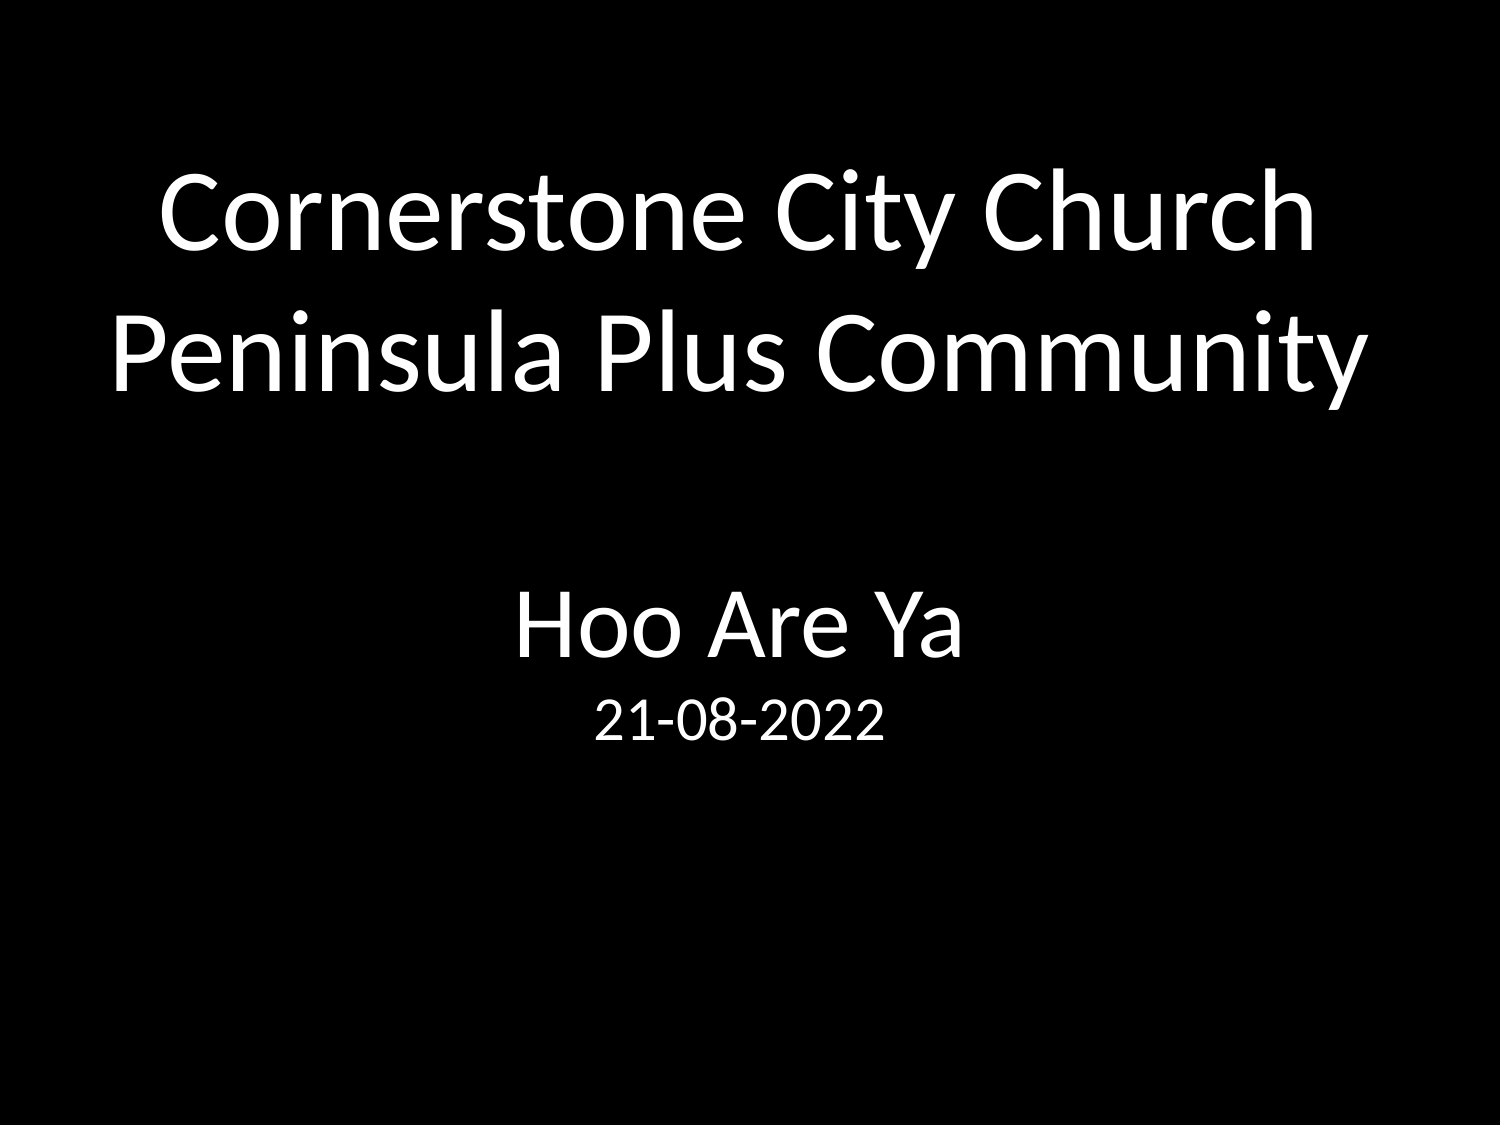

Cornerstone City Church
Peninsula Plus Community
Hoo Are Ya
21-08-2022